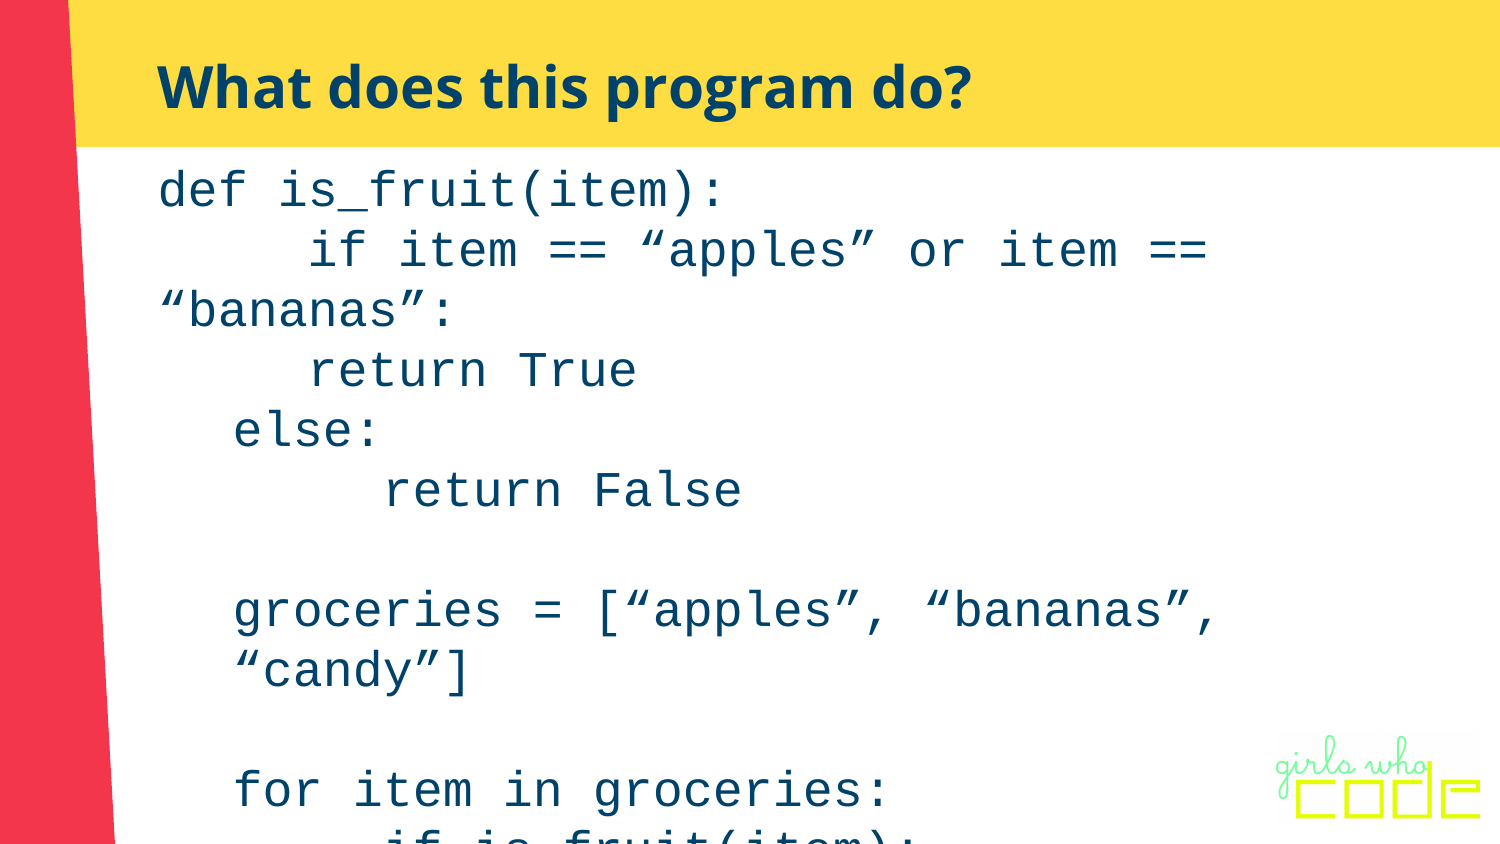

# What does this program do?
def is_fruit(item):
	if item == “apples” or item == “bananas”:
return True
else:
	return False

groceries = [“apples”, “bananas”, “candy”]

for item in groceries:
	if is_fruit(item):
print (“I need ” + item)